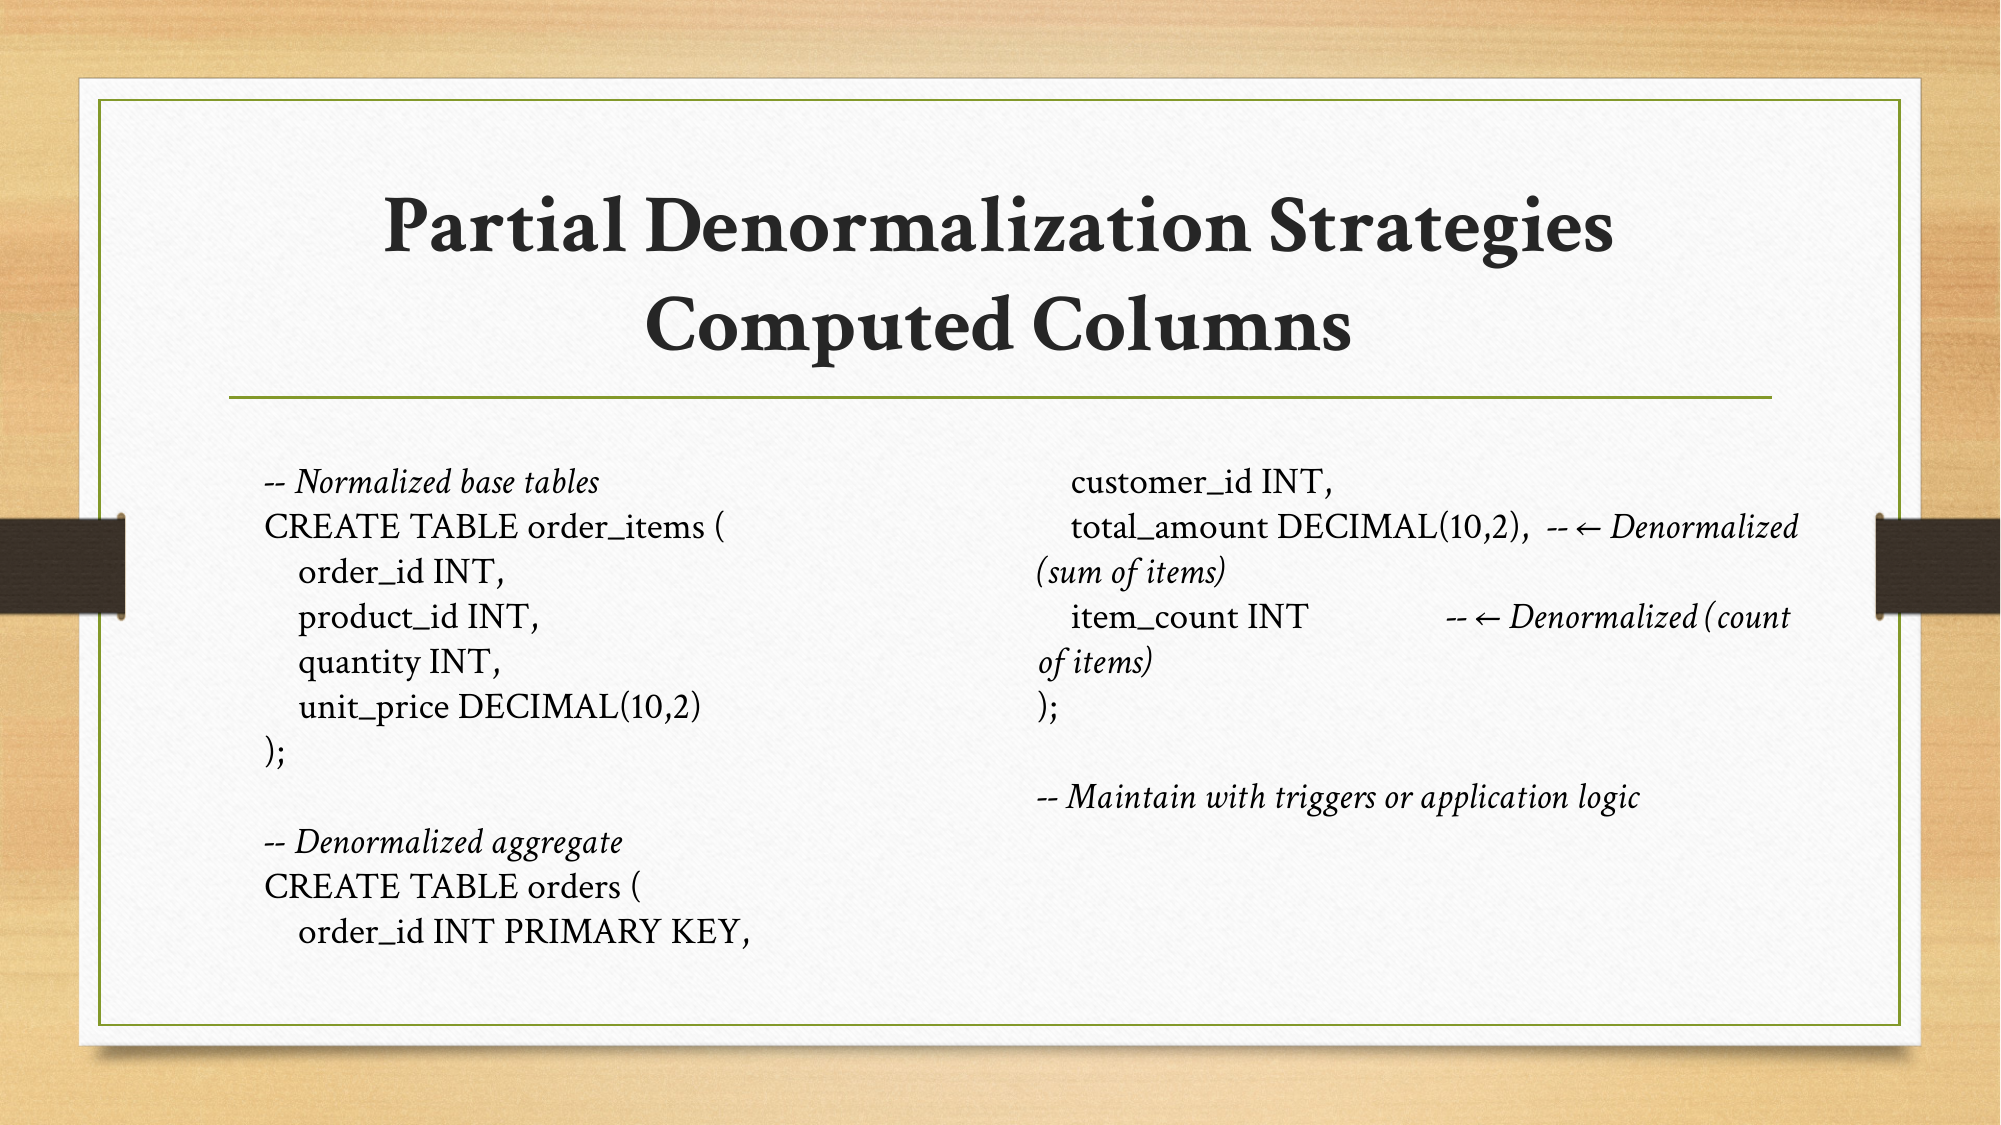

# Partial Denormalization Strategies Computed Columns
-- Normalized base tables
CREATE TABLE order_items (
    order_id INT,
    product_id INT,
    quantity INT,
    unit_price DECIMAL(10,2)
);

-- Denormalized aggregate
CREATE TABLE orders (
    order_id INT PRIMARY KEY,
    customer_id INT,
    total_amount DECIMAL(10,2),  -- ← Denormalized (sum of items)
    item_count INT                -- ← Denormalized (count of items)
);

-- Maintain with triggers or application logic